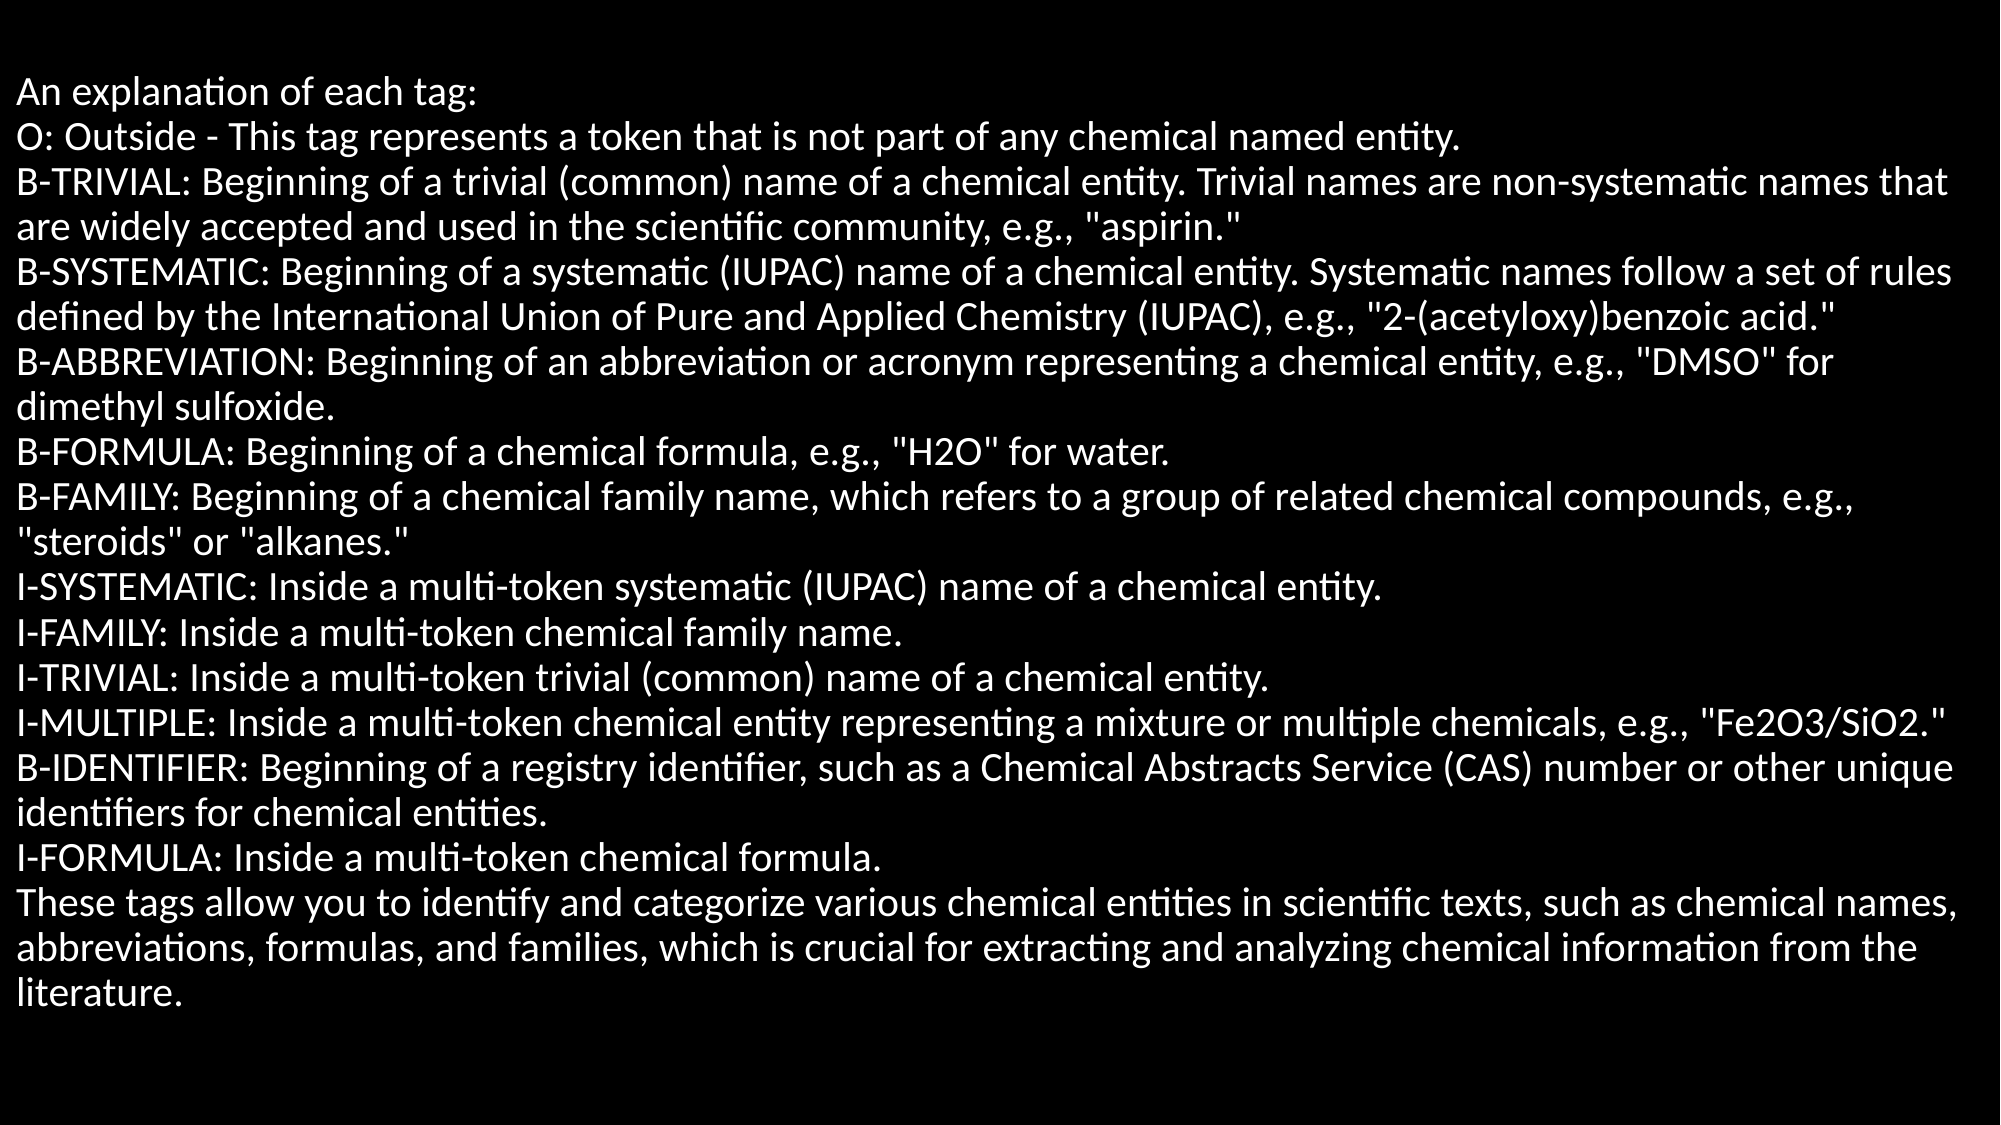

# An explanation of each tag:
O: Outside - This tag represents a token that is not part of any chemical named entity.
B-TRIVIAL: Beginning of a trivial (common) name of a chemical entity. Trivial names are non-systematic names that are widely accepted and used in the scientific community, e.g., "aspirin."
B-SYSTEMATIC: Beginning of a systematic (IUPAC) name of a chemical entity. Systematic names follow a set of rules defined by the International Union of Pure and Applied Chemistry (IUPAC), e.g., "2-(acetyloxy)benzoic acid."
B-ABBREVIATION: Beginning of an abbreviation or acronym representing a chemical entity, e.g., "DMSO" for dimethyl sulfoxide.
B-FORMULA: Beginning of a chemical formula, e.g., "H2O" for water.
B-FAMILY: Beginning of a chemical family name, which refers to a group of related chemical compounds, e.g., "steroids" or "alkanes."
I-SYSTEMATIC: Inside a multi-token systematic (IUPAC) name of a chemical entity.
I-FAMILY: Inside a multi-token chemical family name.
I-TRIVIAL: Inside a multi-token trivial (common) name of a chemical entity.
I-MULTIPLE: Inside a multi-token chemical entity representing a mixture or multiple chemicals, e.g., "Fe2O3/SiO2."
B-IDENTIFIER: Beginning of a registry identifier, such as a Chemical Abstracts Service (CAS) number or other unique identifiers for chemical entities.
I-FORMULA: Inside a multi-token chemical formula.
These tags allow you to identify and categorize various chemical entities in scientific texts, such as chemical names, abbreviations, formulas, and families, which is crucial for extracting and analyzing chemical information from the literature.